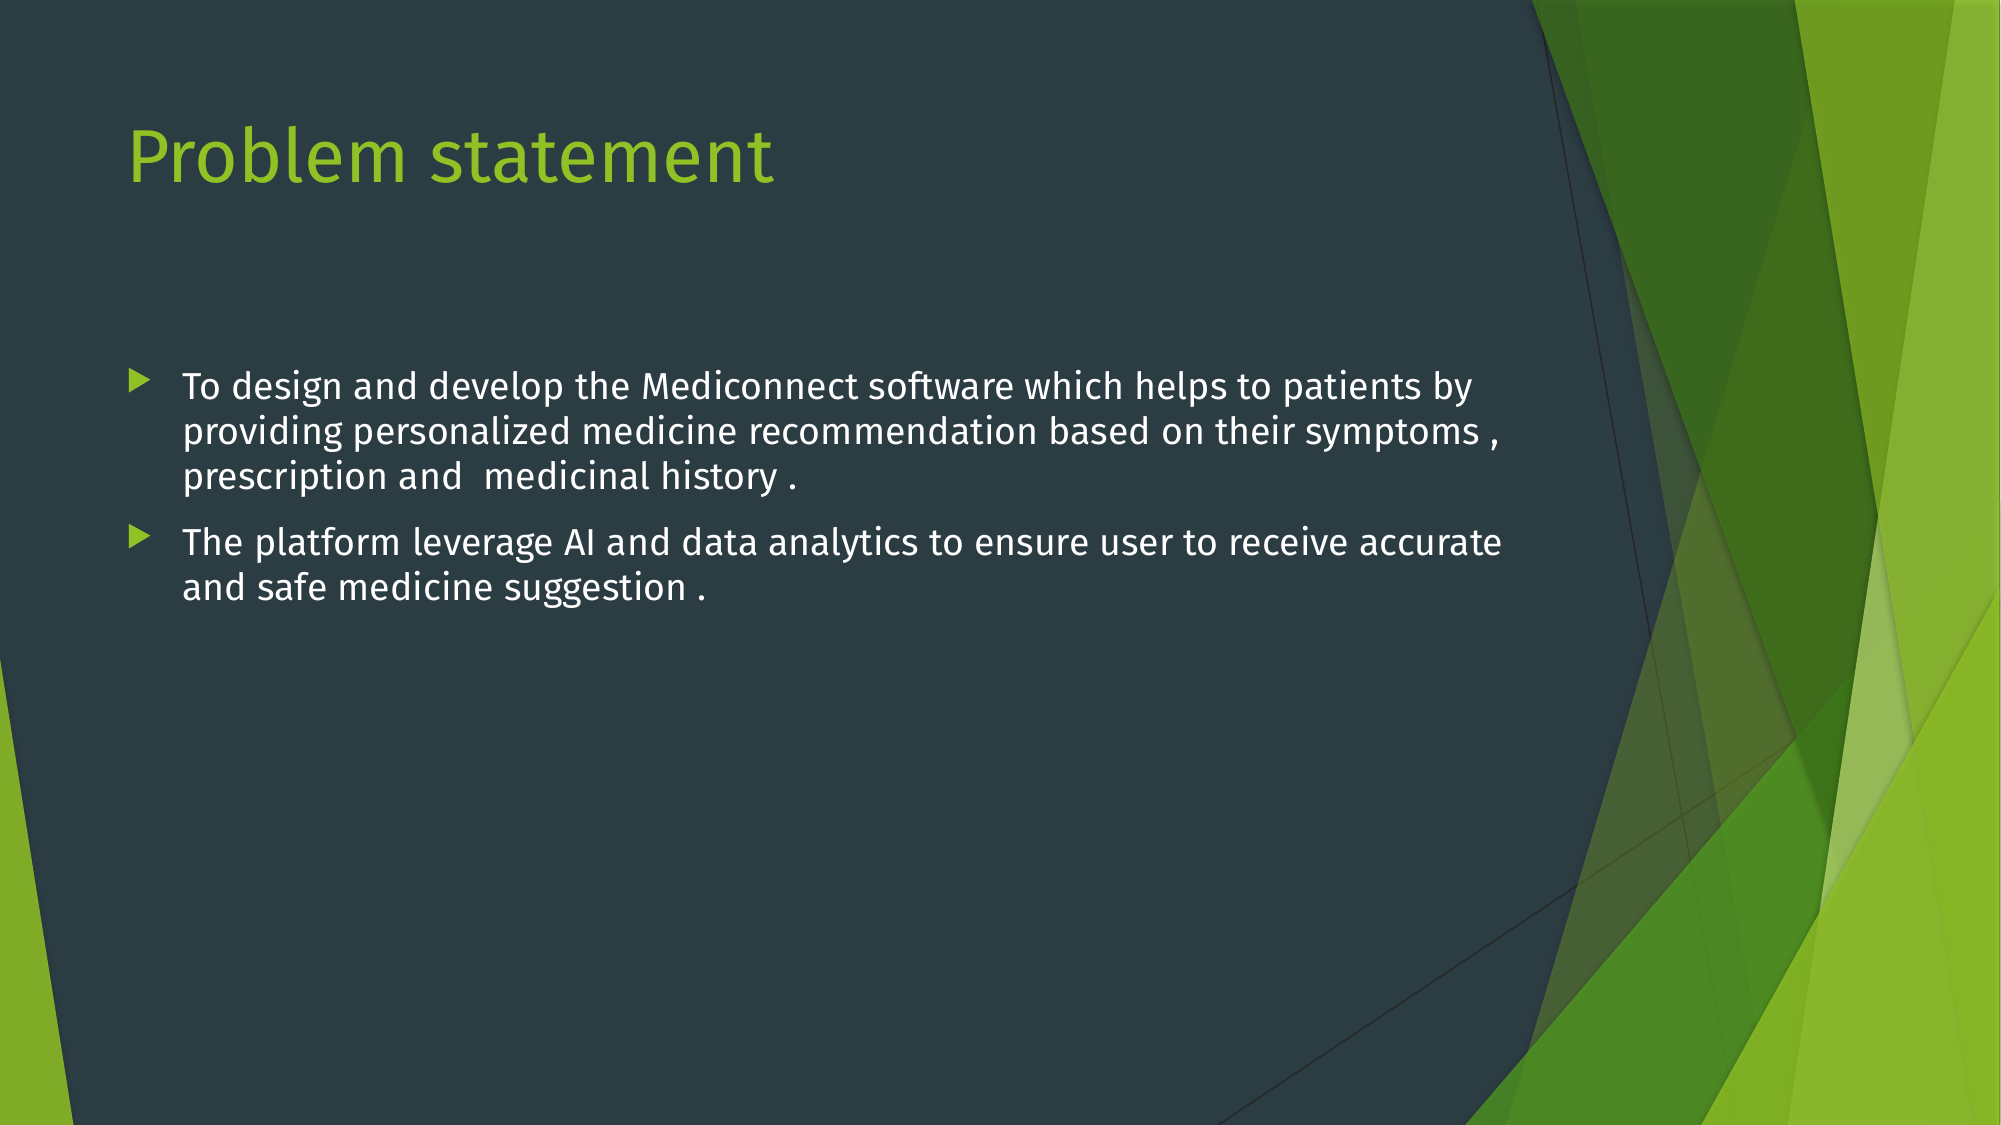

# Problem statement
To design and develop the Mediconnect software which helps to patients by providing personalized medicine recommendation based on their symptoms , prescription and  medicinal history .
The platform leverage AI and data analytics to ensure user to receive accurate and safe medicine suggestion .